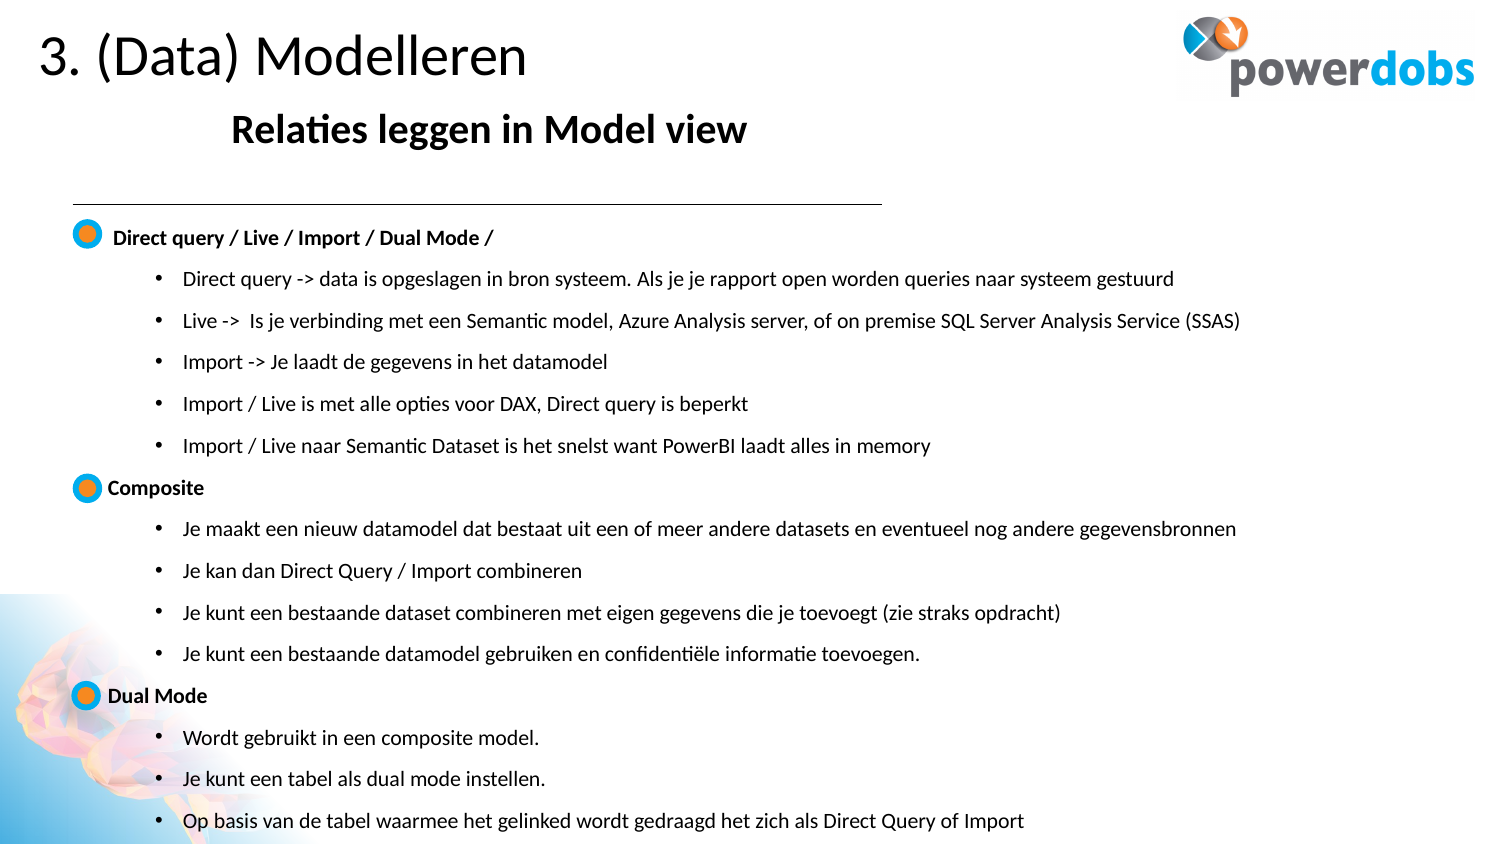

# 3. (Data) Modelleren
Relaties leggen in Model view
 Direct query / Live / Import / Dual Mode /
Direct query -> data is opgeslagen in bron systeem. Als je je rapport open worden queries naar systeem gestuurd
Live ->  Is je verbinding met een Semantic model, Azure Analysis server, of on premise SQL Server Analysis Service (SSAS)
Import -> Je laadt de gegevens in het datamodel
Import / Live is met alle opties voor DAX, Direct query is beperkt
Import / Live naar Semantic Dataset is het snelst want PowerBI laadt alles in memory
Composite
Je maakt een nieuw datamodel dat bestaat uit een of meer andere datasets en eventueel nog andere gegevensbronnen
Je kan dan Direct Query / Import combineren
Je kunt een bestaande dataset combineren met eigen gegevens die je toevoegt (zie straks opdracht)
Je kunt een bestaande datamodel gebruiken en confidentiële informatie toevoegen.
Dual Mode
Wordt gebruikt in een composite model.
Je kunt een tabel als dual mode instellen.
Op basis van de tabel waarmee het gelinked wordt gedraagd het zich als Direct Query of Import